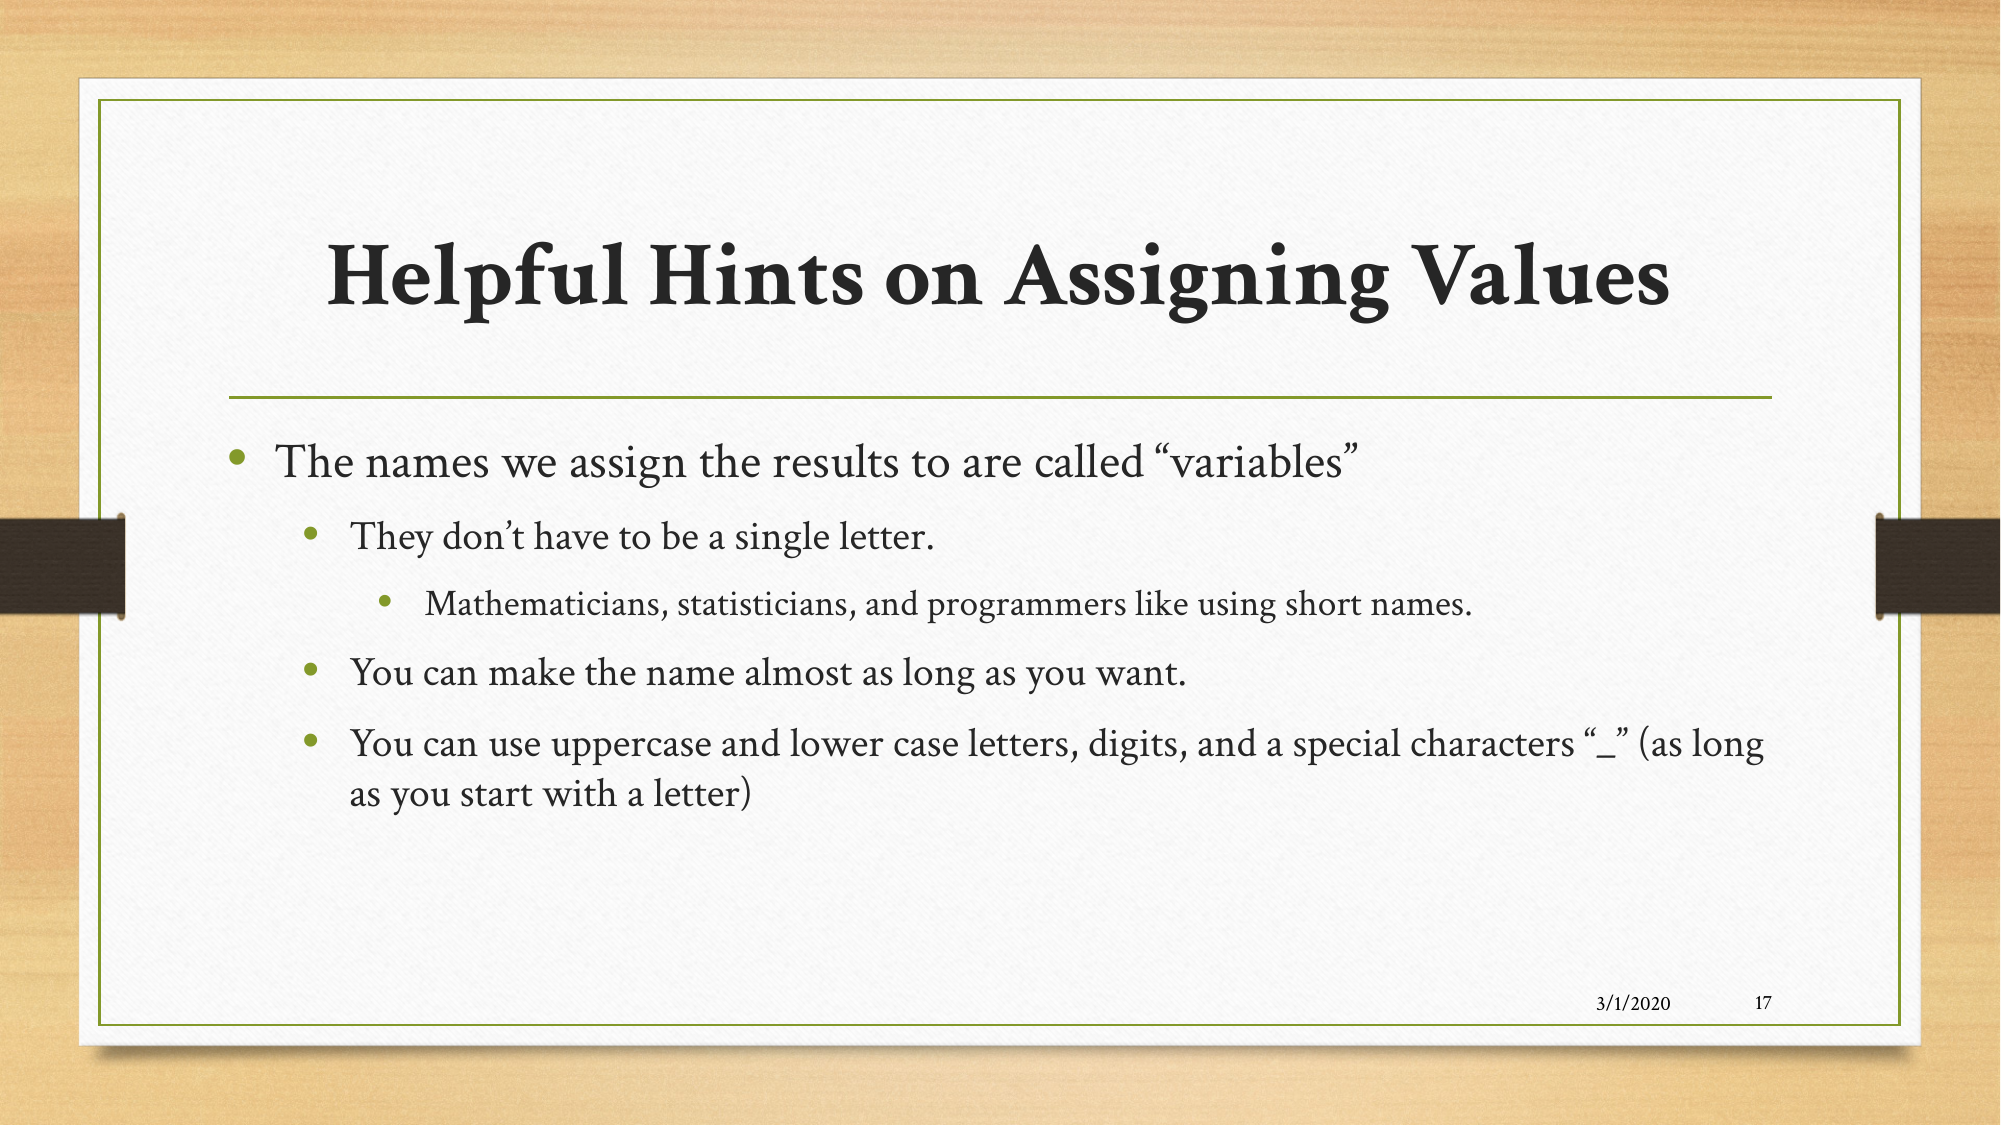

# Helpful Hints on Assigning Values
The names we assign the results to are called “variables”
They don’t have to be a single letter.
Mathematicians, statisticians, and programmers like using short names.
You can make the name almost as long as you want.
You can use uppercase and lower case letters, digits, and a special characters “_” (as long as you start with a letter)
3/1/2020
17